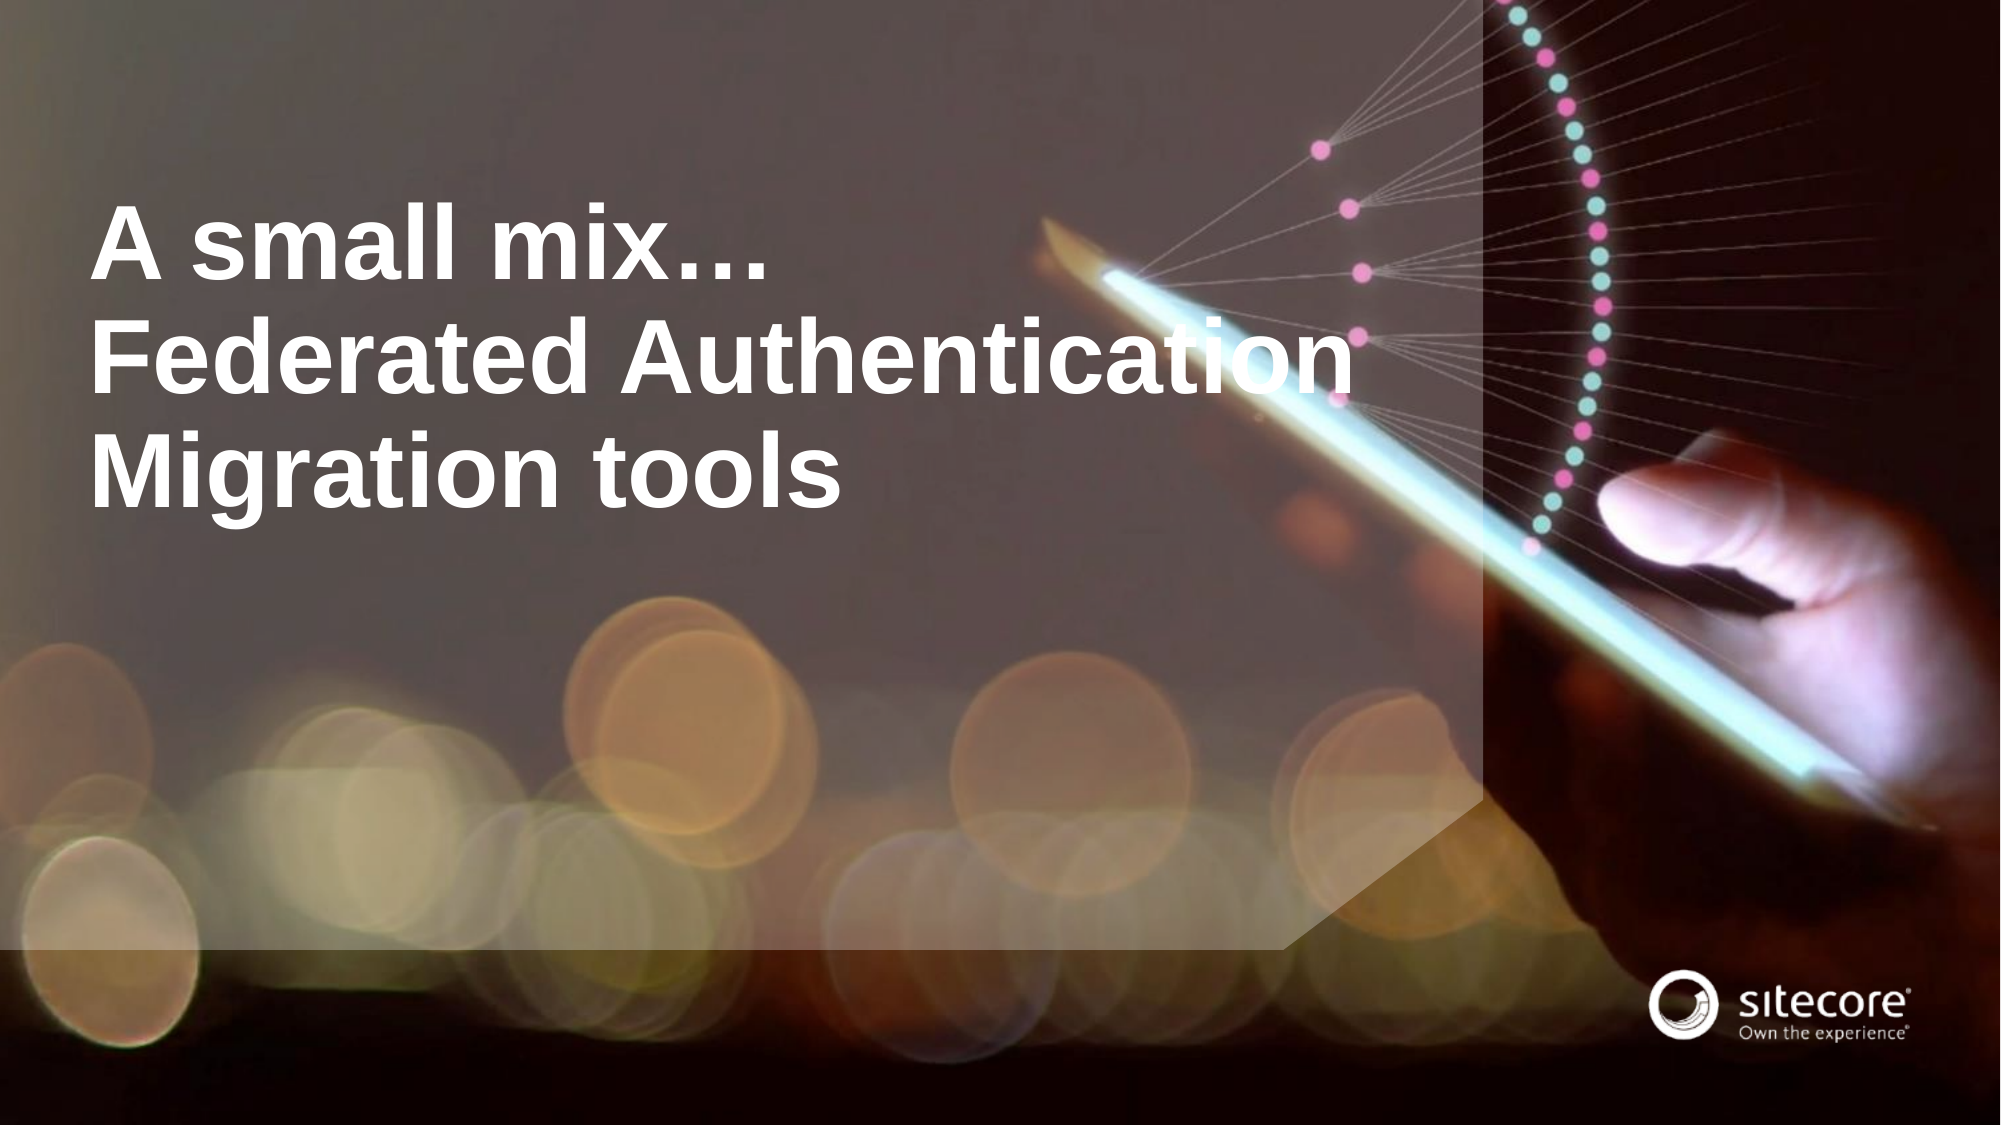

A small mix…
Federated Authentication
Migration tools